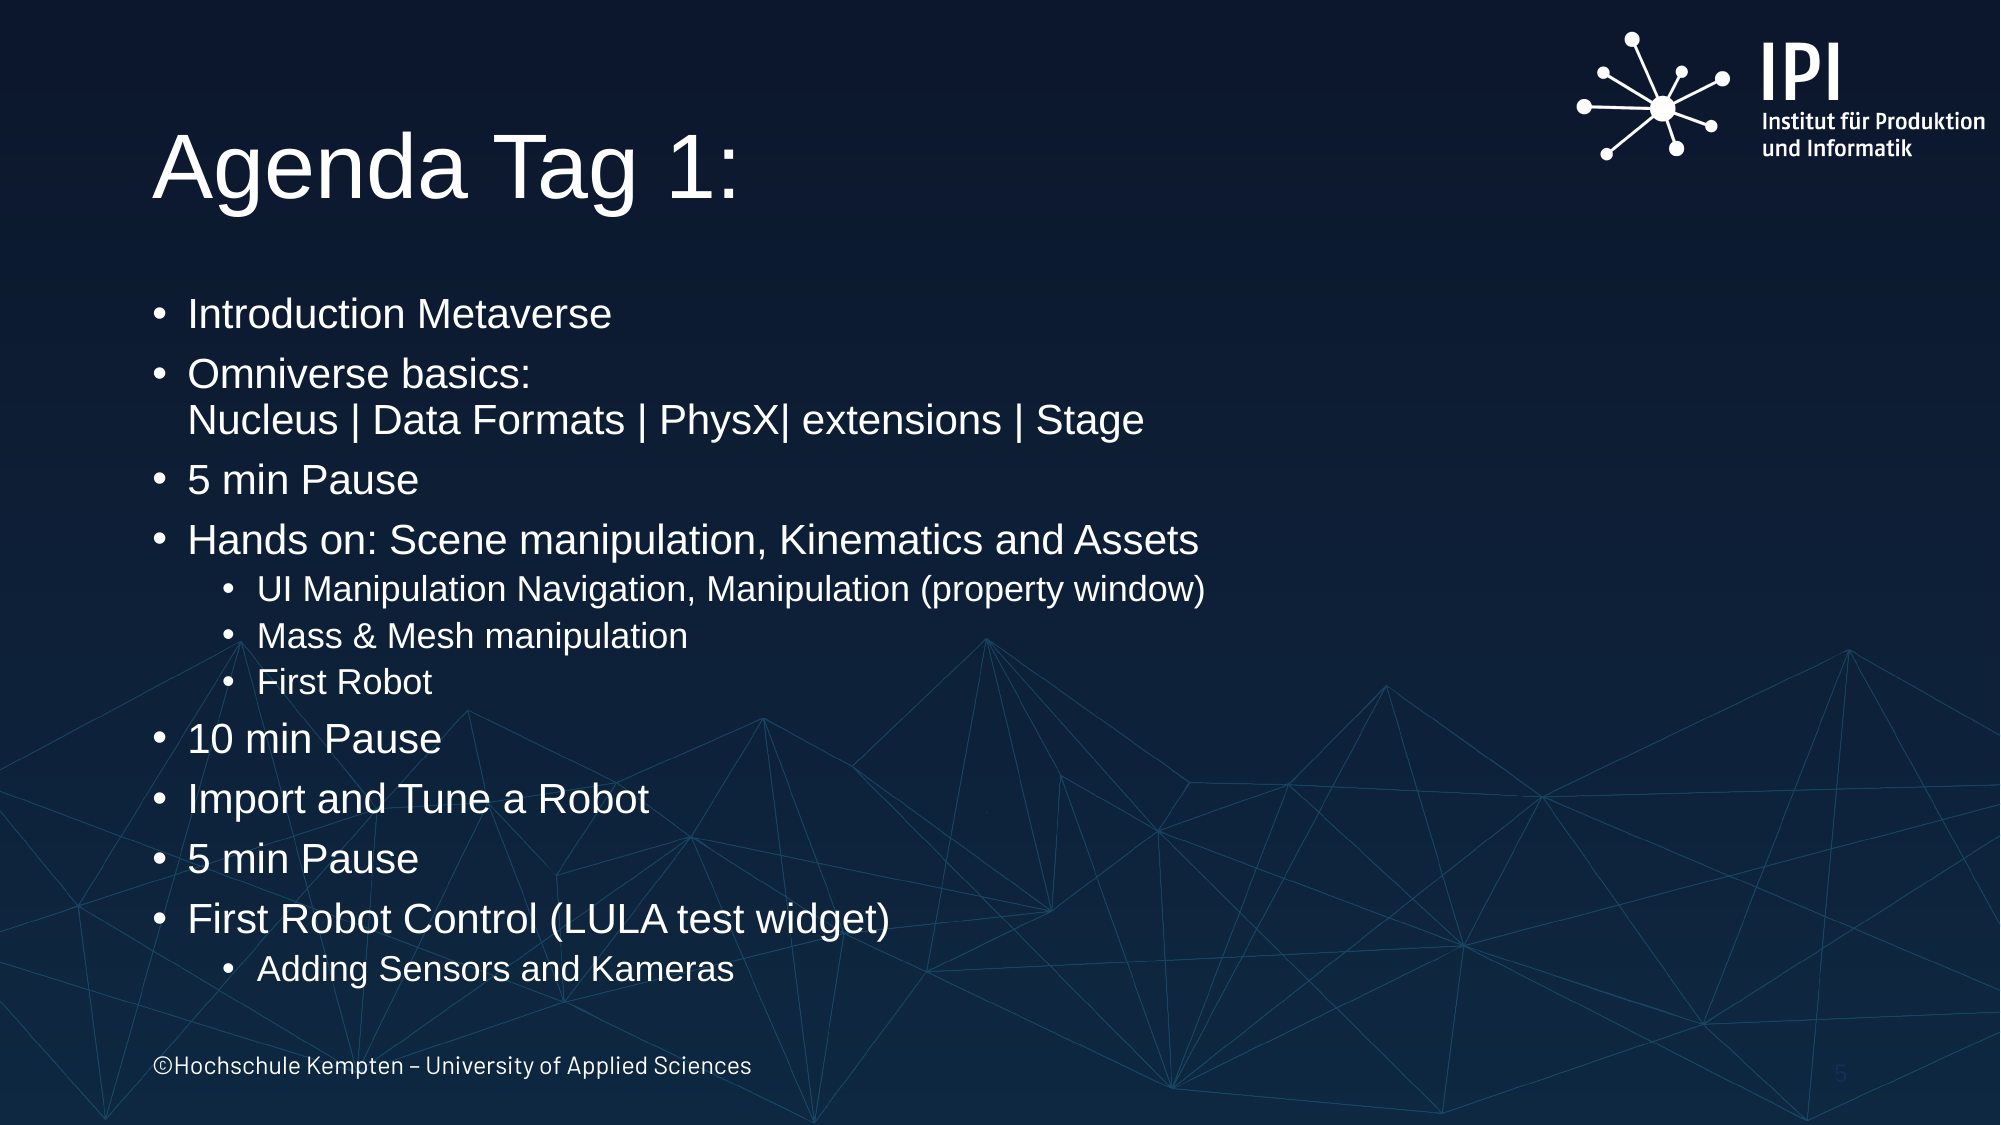

# Agenda Tag 1:
Introduction Metaverse
Omniverse basics:
Nucleus | Data Formats | PhysX| extensions | Stage
5 min Pause
Hands on: Scene manipulation, Kinematics and Assets
UI Manipulation Navigation, Manipulation (property window)
Mass & Mesh manipulation
First Robot
10 min Pause
Import and Tune a Robot
5 min Pause
First Robot Control (LULA test widget)
Adding Sensors and Kameras